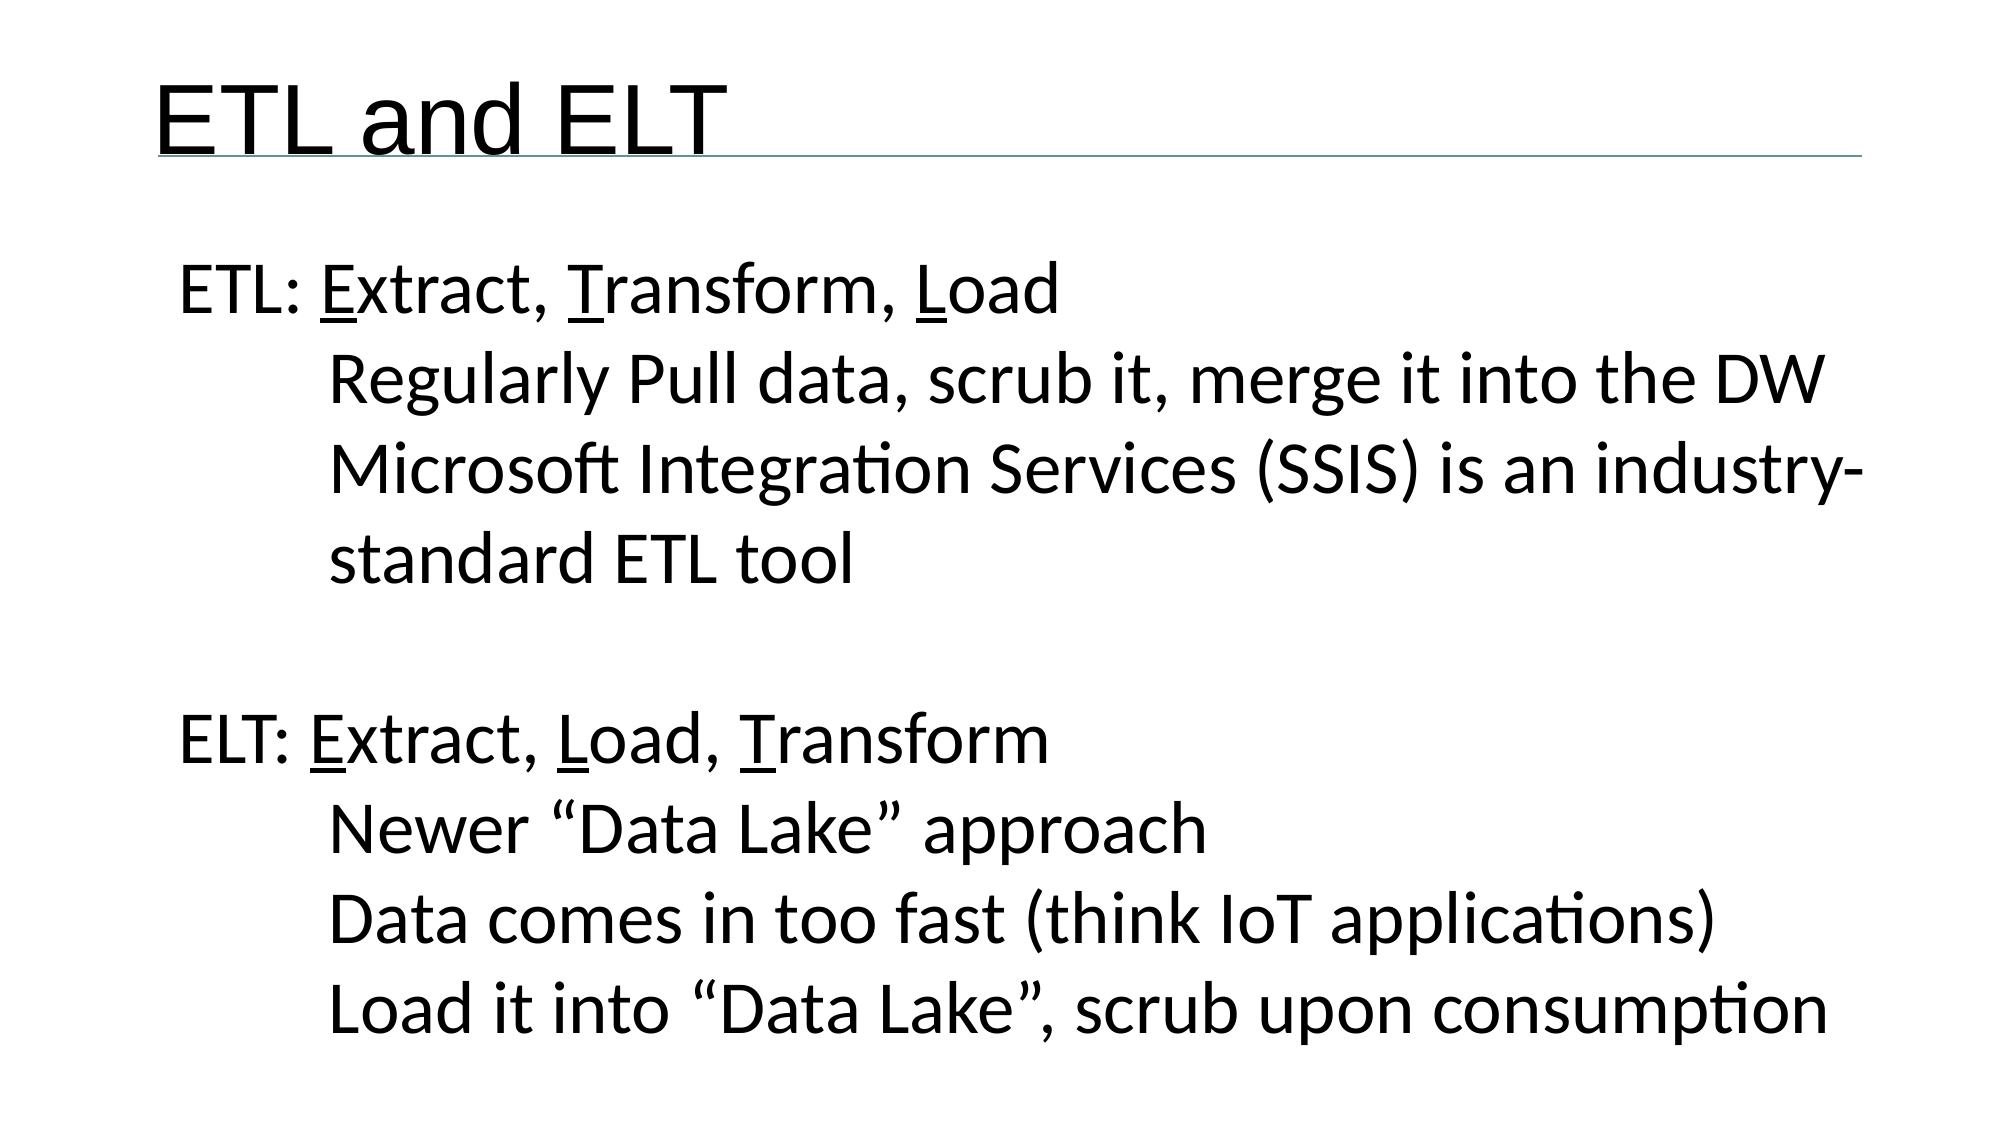

# ETL and ELT
ETL: Extract, Transform, Load
	Regularly Pull data, scrub it, merge it into the DW
	Microsoft Integration Services (SSIS) is an industry-	standard ETL tool

ELT: Extract, Load, Transform
	Newer “Data Lake” approach
	Data comes in too fast (think IoT applications)
	Load it into “Data Lake”, scrub upon consumption